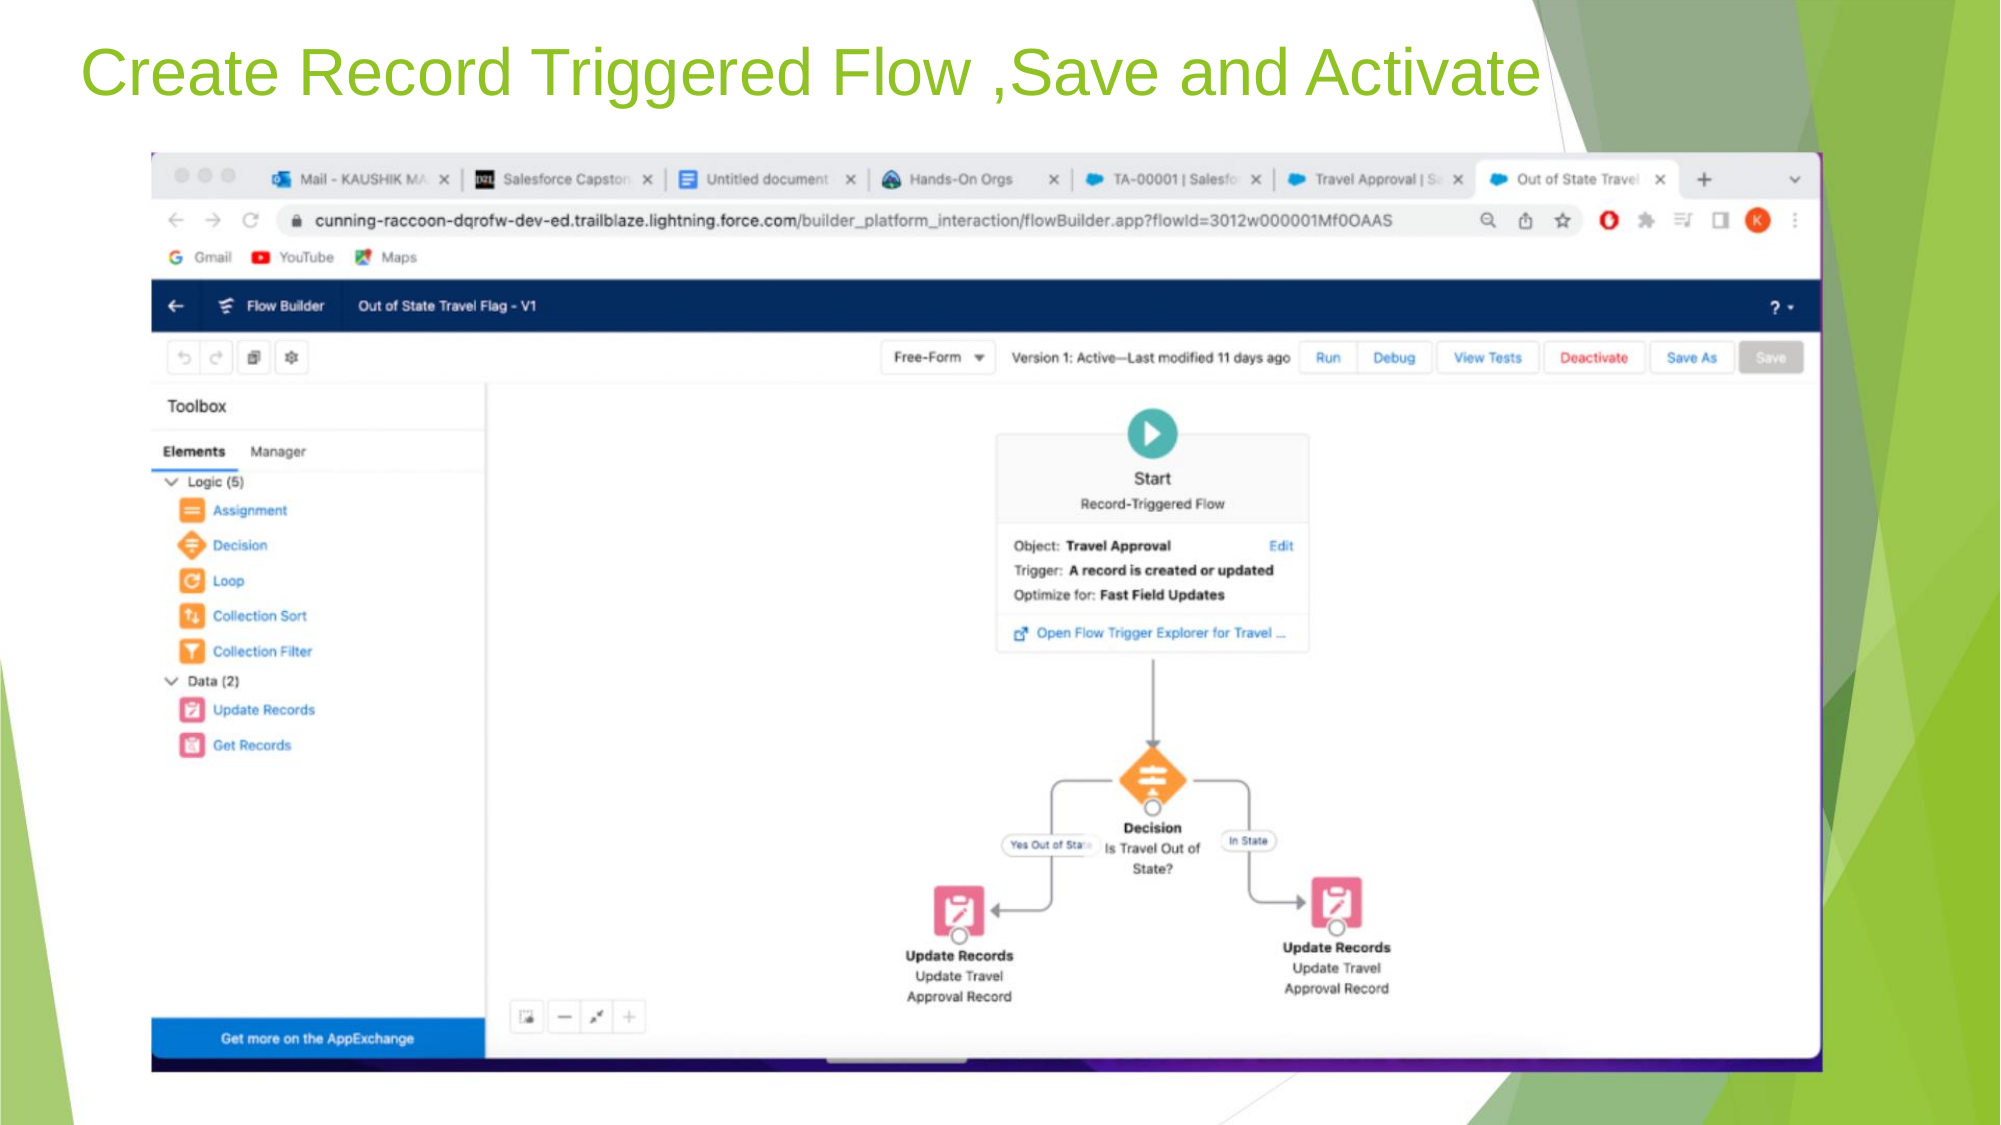

Create Record Triggered Flow ,Save and Activate